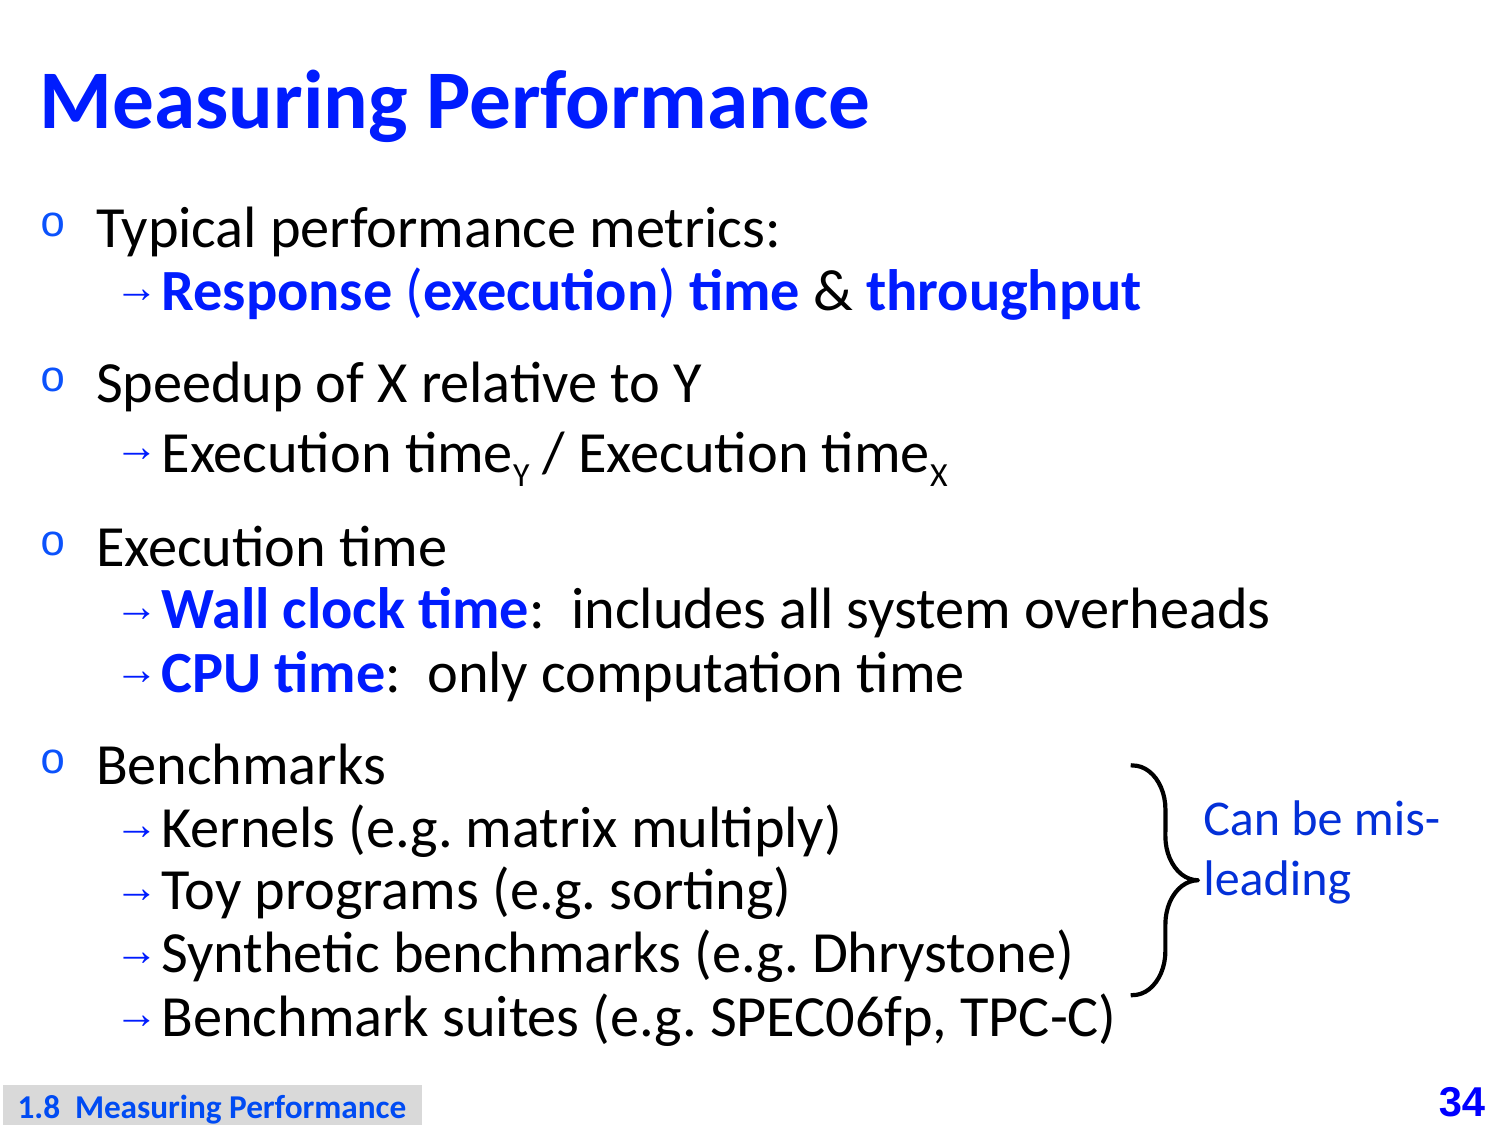

# Measuring Performance

Typical performance metrics:
Response (execution) time & throughput
Speedup of X relative to Y
Execution timeY / Execution timeX
Execution time
Wall clock time:  includes all system overheads
CPU time:  only computation time
Benchmarks
Kernels (e.g. matrix multiply)
Toy programs (e.g. sorting)
Synthetic benchmarks (e.g. Dhrystone)
Benchmark suites (e.g. SPEC06fp, TPC-C)

Can be mis-leading
34
1.8  Measuring Performance